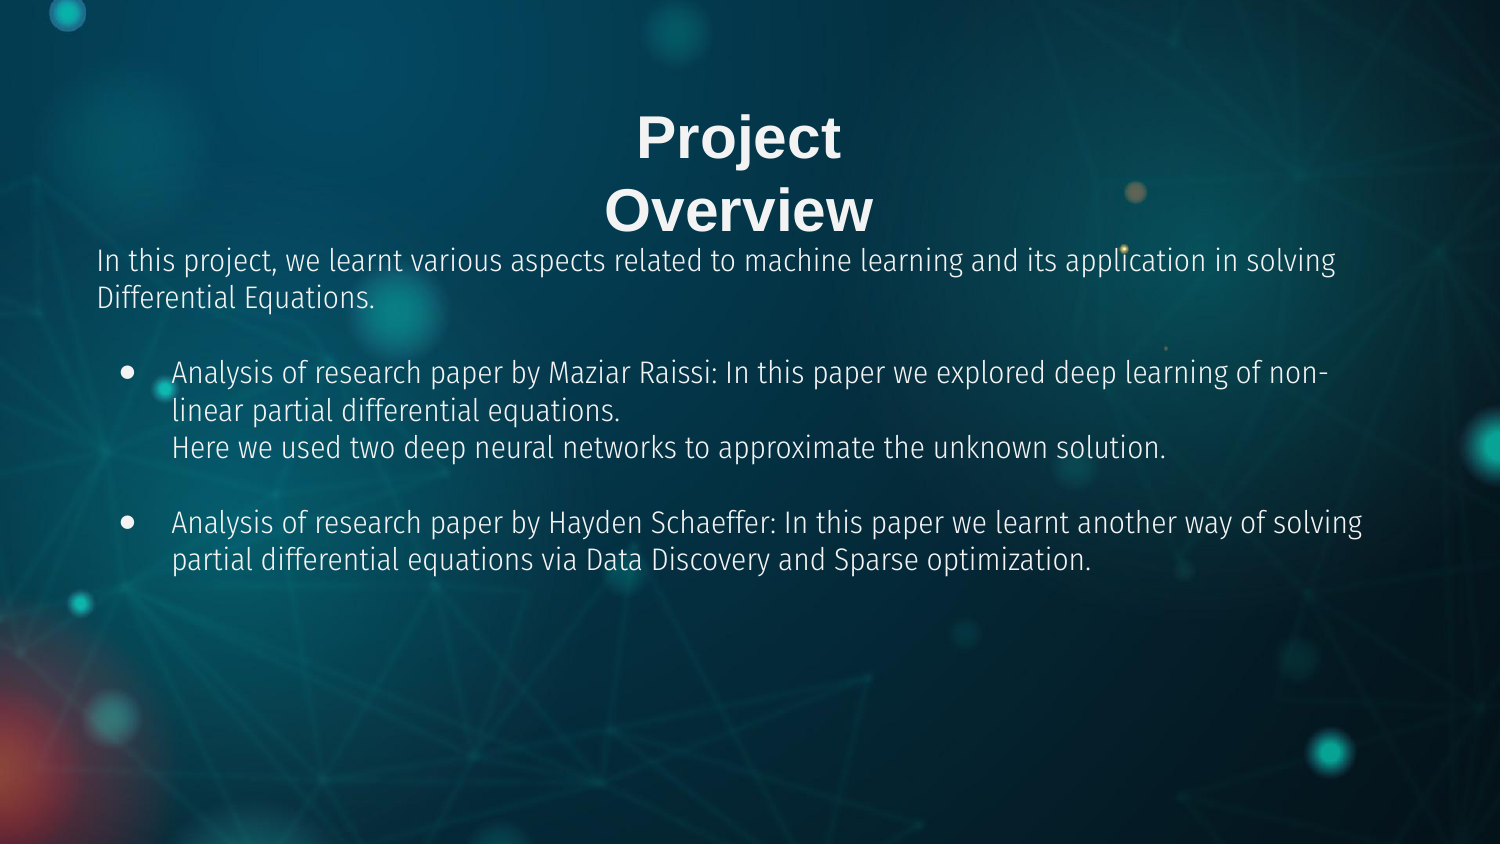

Project Overview
In this project, we learnt various aspects related to machine learning and its application in solving Differential Equations.

Analysis of research paper by Maziar Raissi: In this paper we explored deep learning of non-linear partial differential equations.
Here we used two deep neural networks to approximate the unknown solution.

Analysis of research paper by Hayden Schaeffer: In this paper we learnt another way of solving partial differential equations via Data Discovery and Sparse optimization.